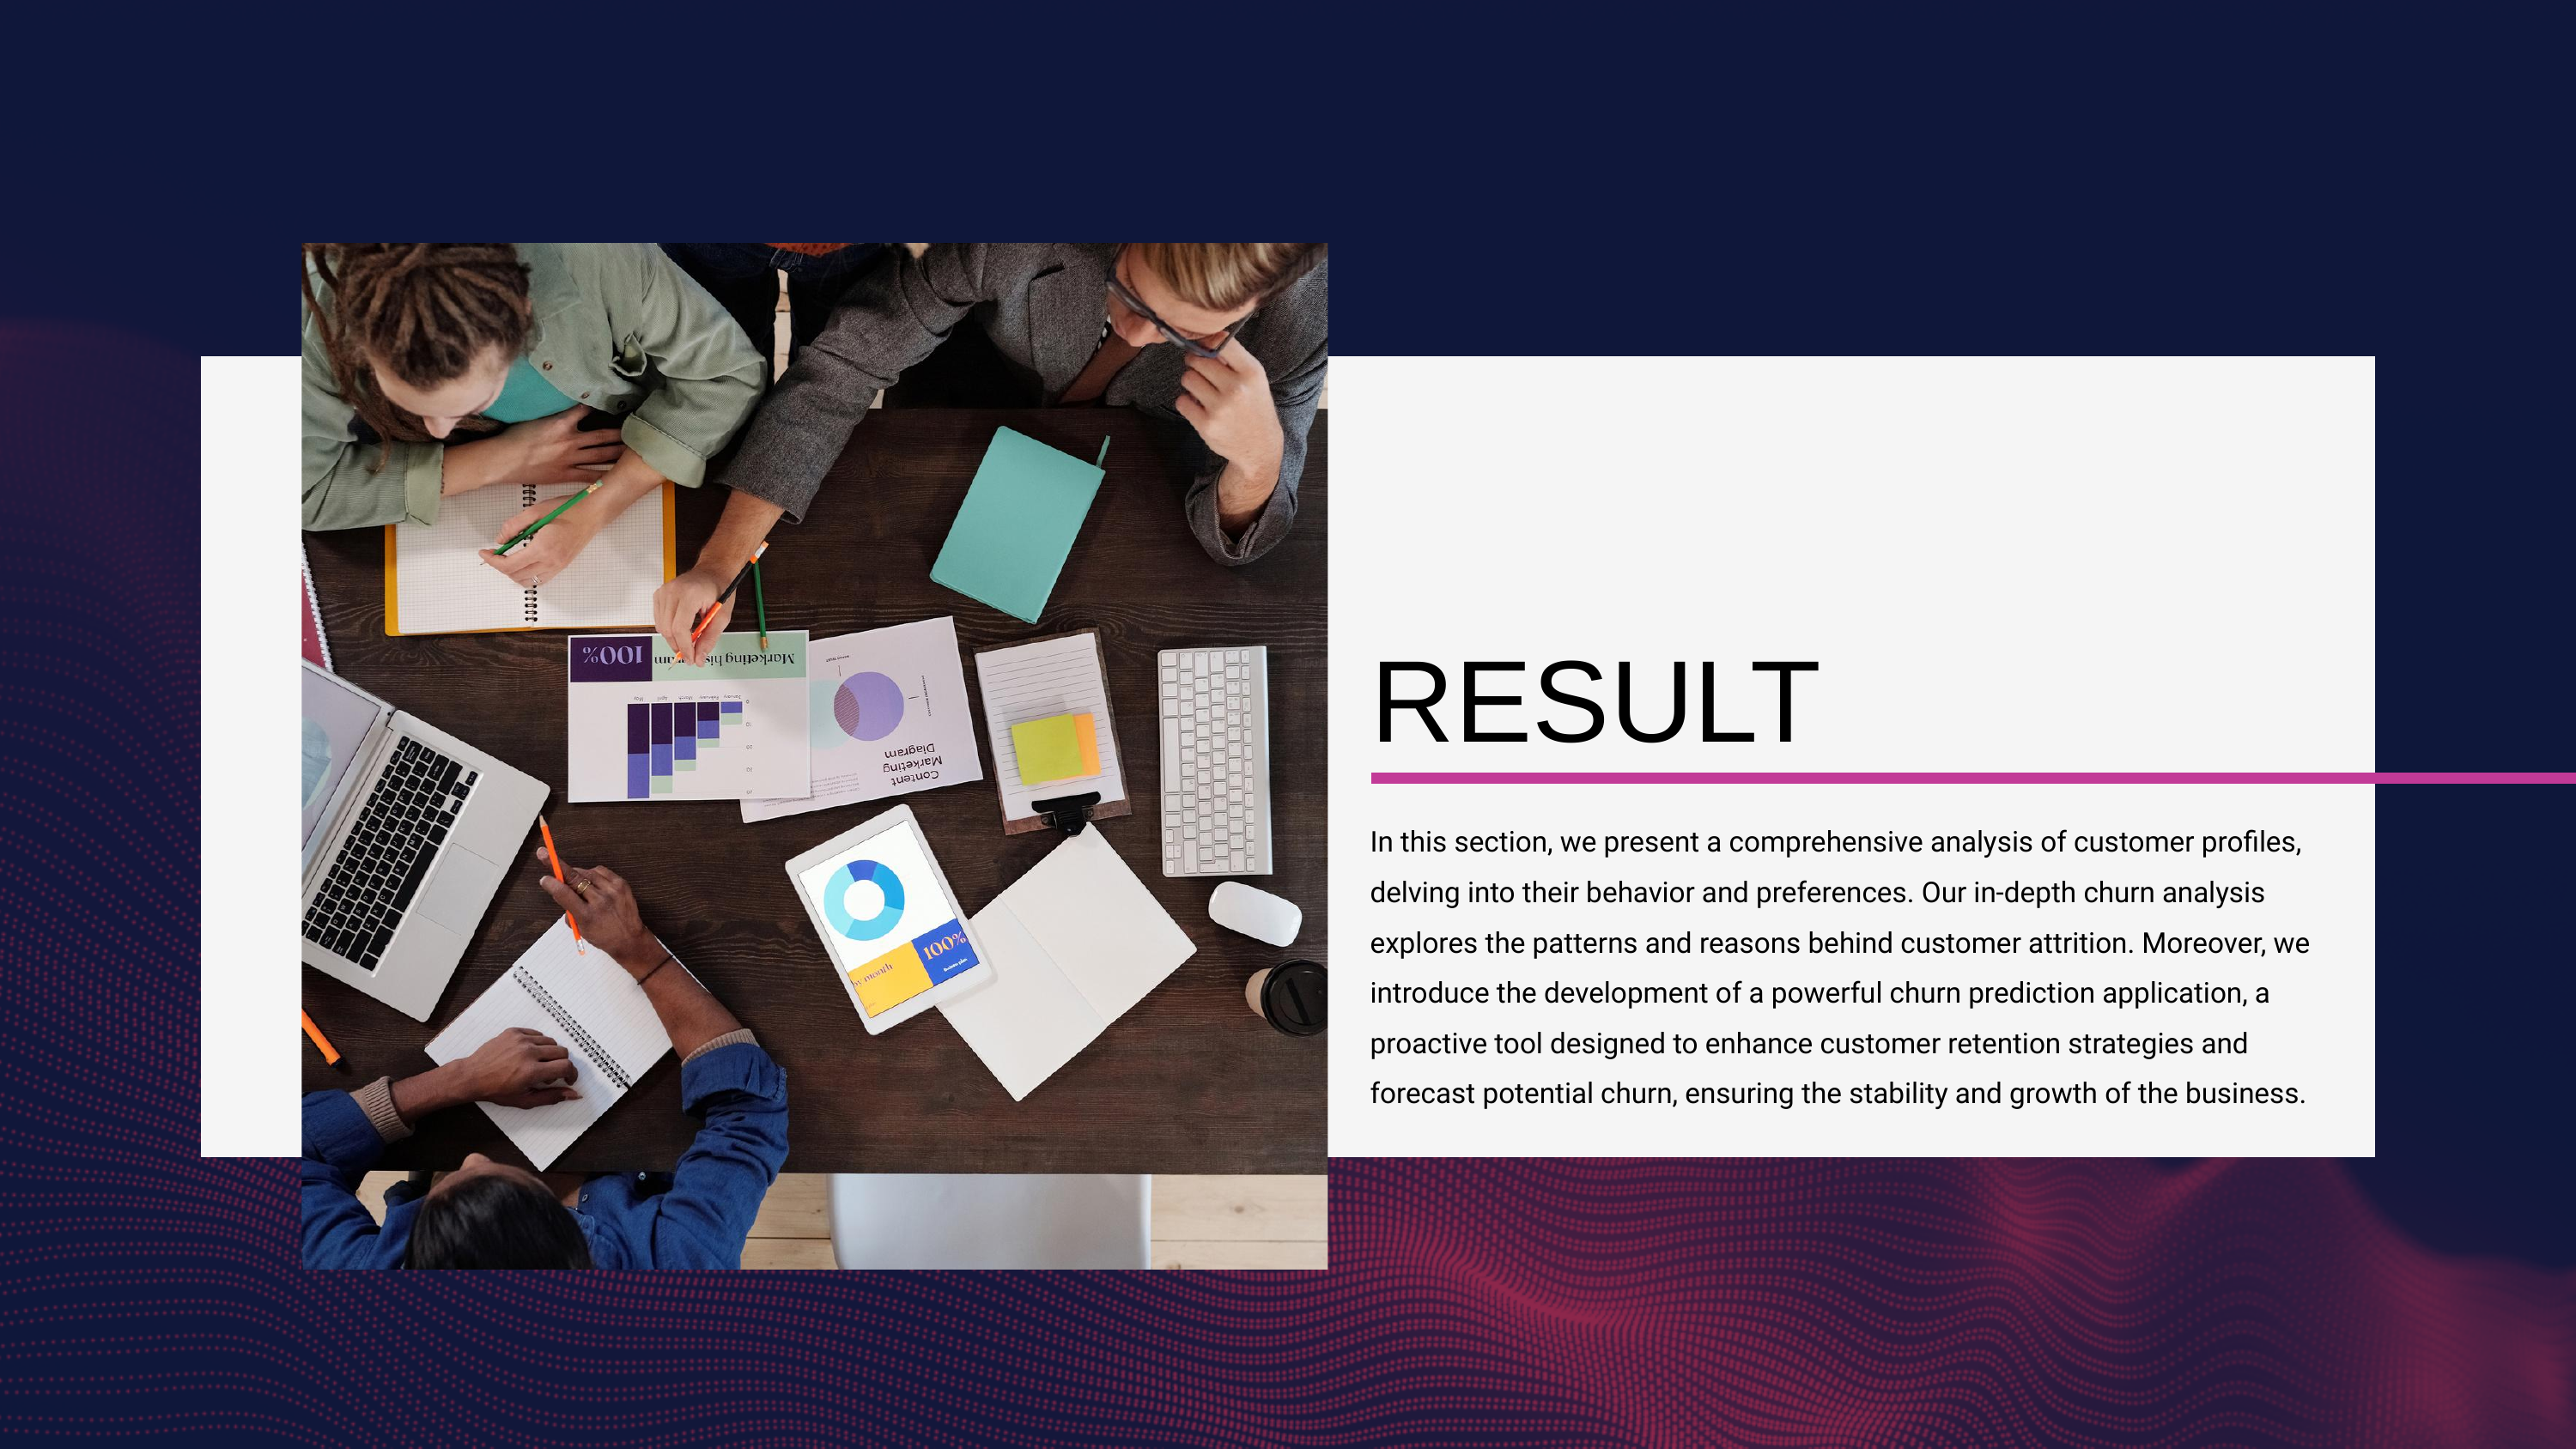

RESULT
In this section, we present a comprehensive analysis of customer profiles, delving into their behavior and preferences. Our in-depth churn analysis explores the patterns and reasons behind customer attrition. Moreover, we introduce the development of a powerful churn prediction application, a proactive tool designed to enhance customer retention strategies and forecast potential churn, ensuring the stability and growth of the business.